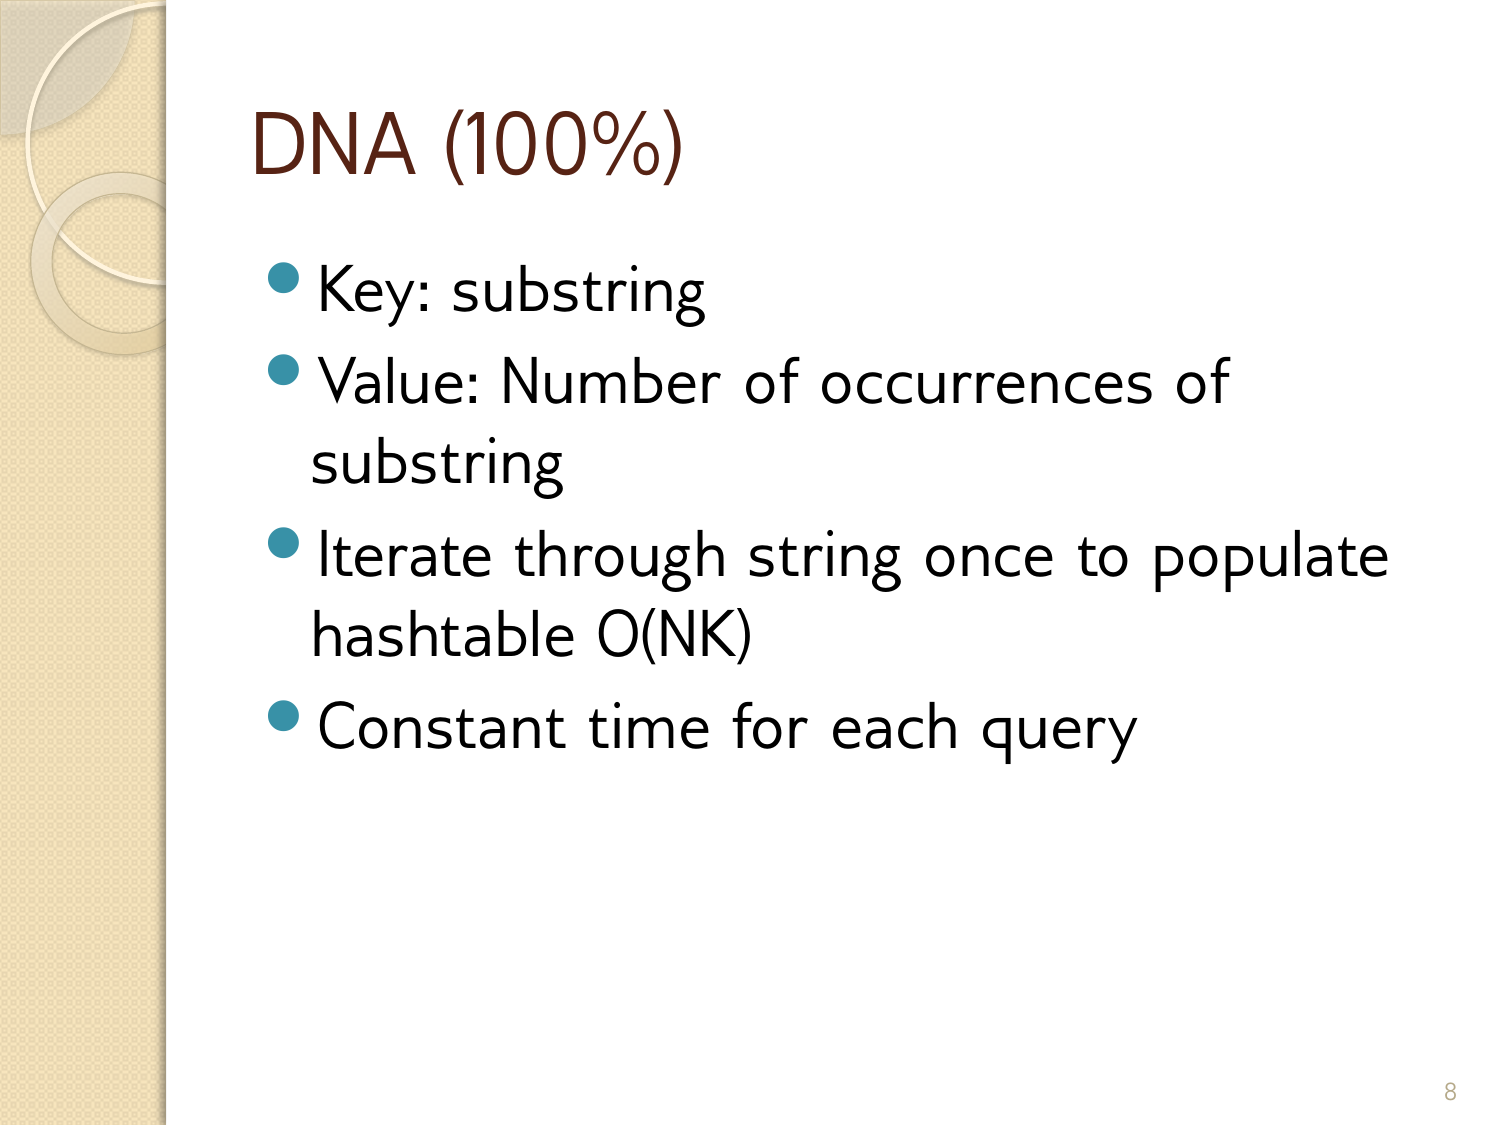

# DNA (100%)
Key: substring
Value: Number of occurrences of substring
Iterate through string once to populate hashtable O(NK)
Constant time for each query

8